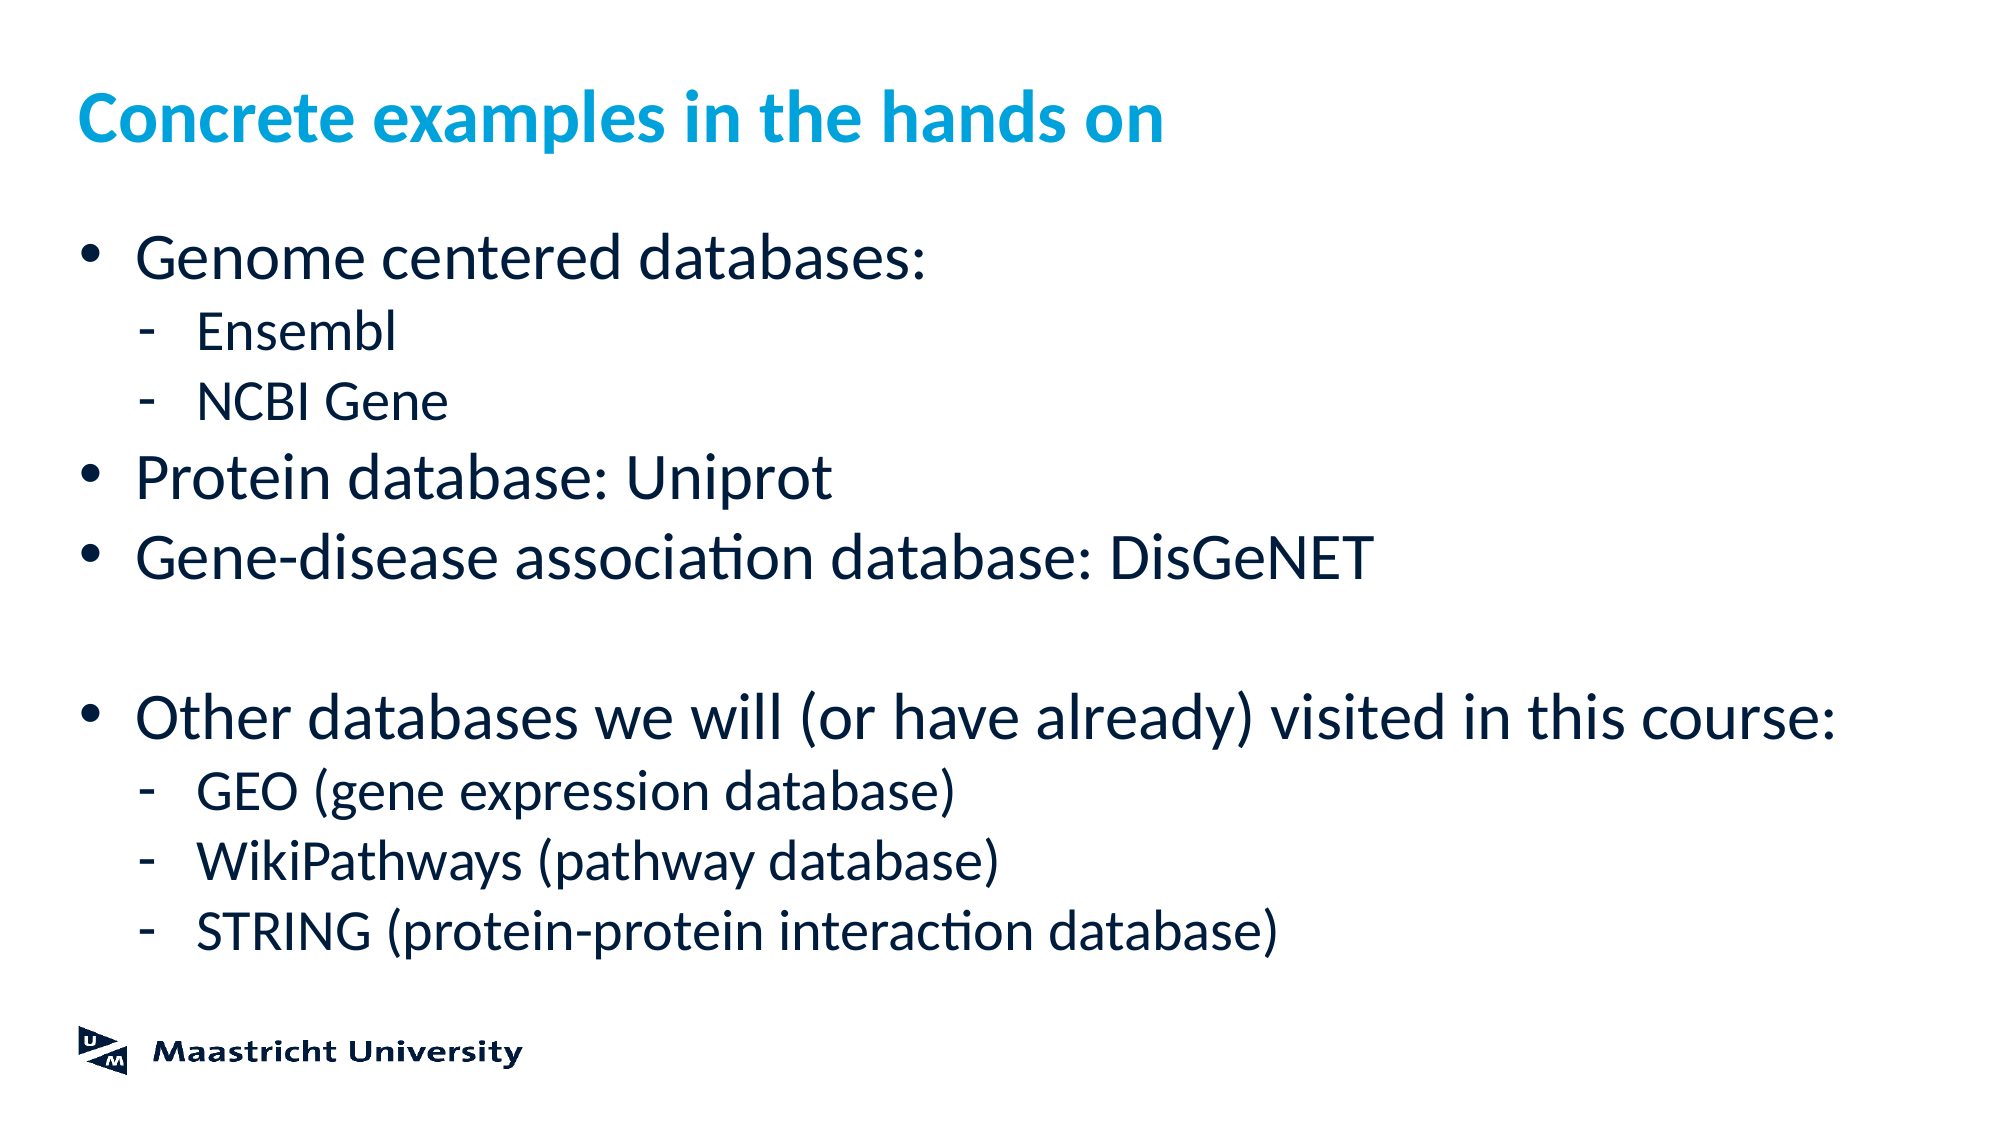

# Concrete examples in the hands on
Genome centered databases:
Ensembl
NCBI Gene
Protein database: Uniprot
Gene-disease association database: DisGeNET

Other databases we will (or have already) visited in this course:
GEO (gene expression database)
WikiPathways (pathway database)
STRING (protein-protein interaction database)